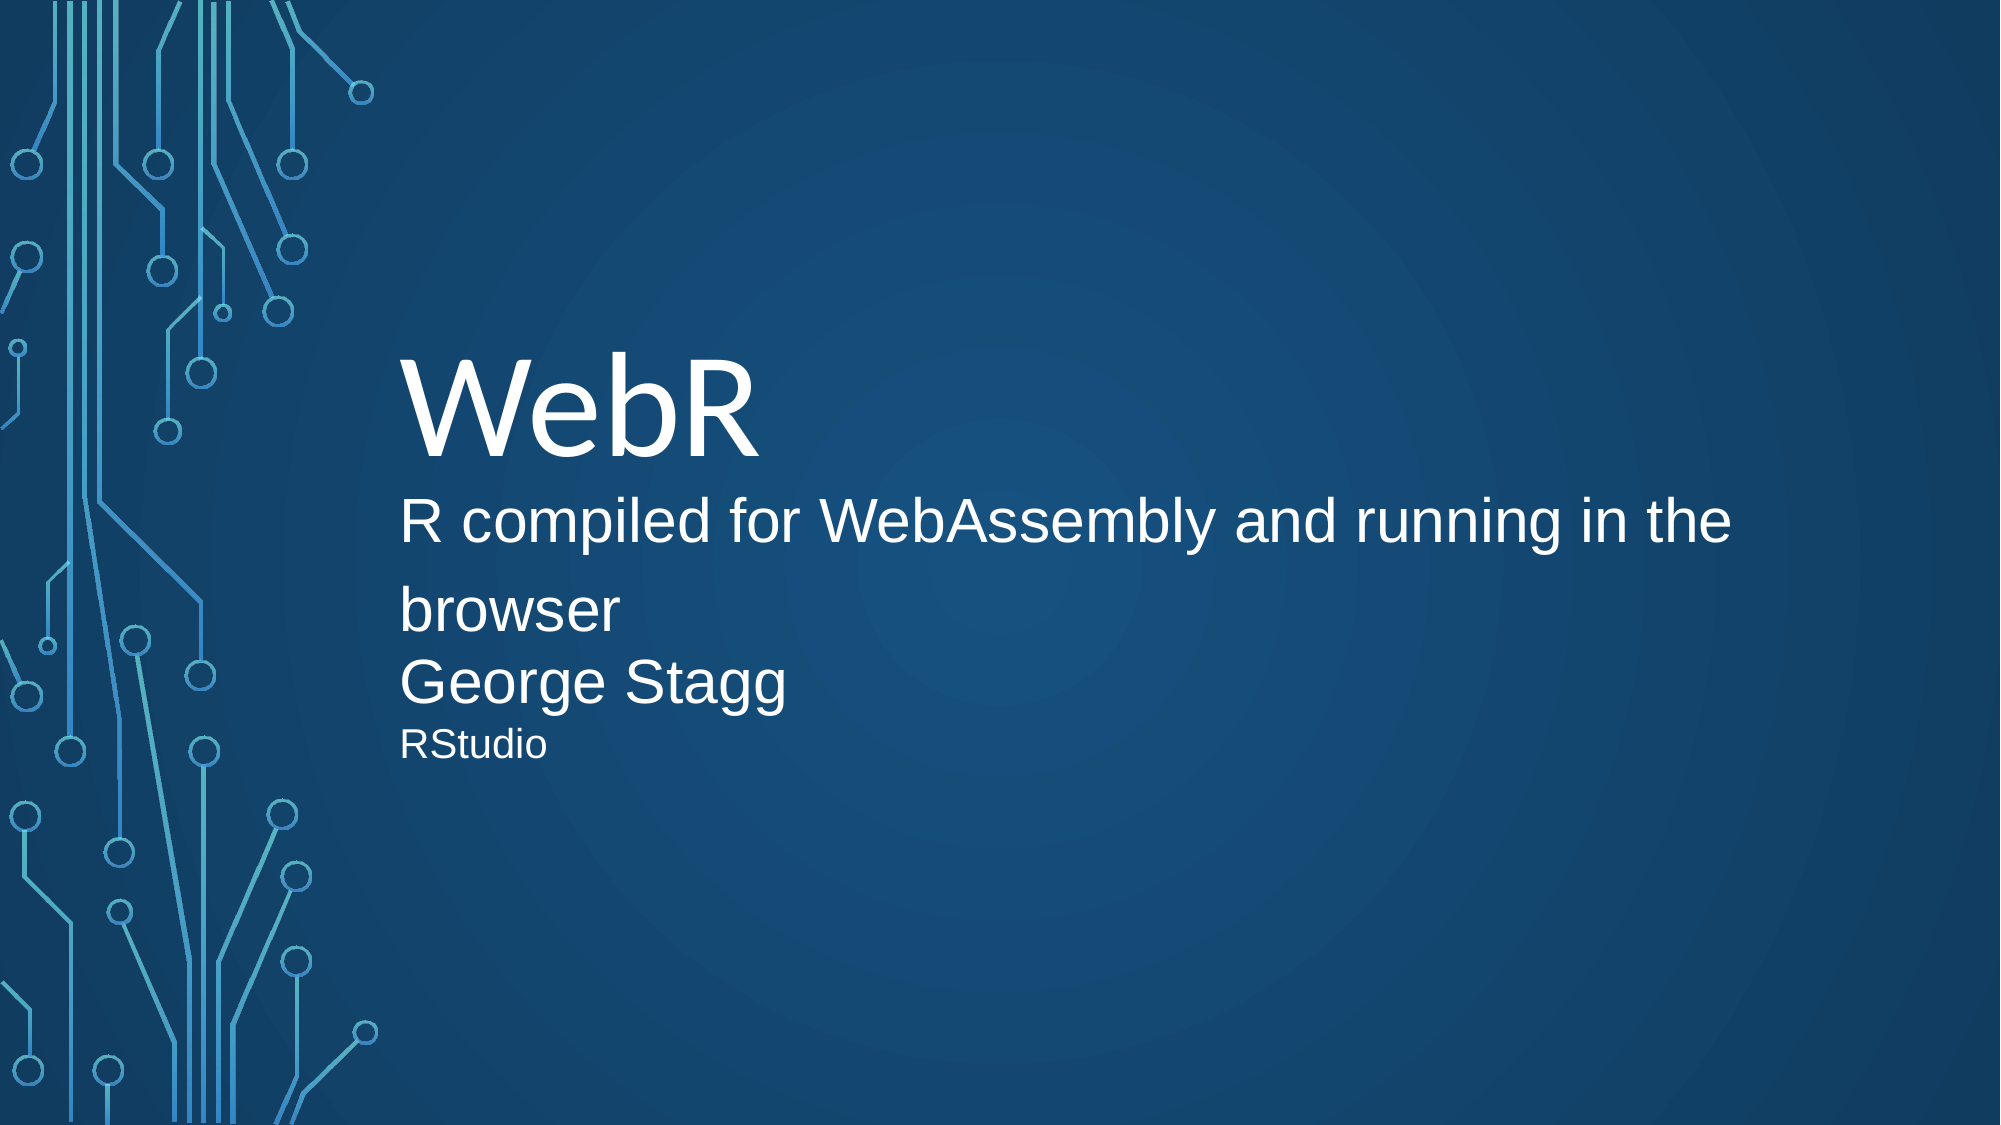

# WebR
R compiled for WebAssembly and running in the browser
George Stagg
RStudio